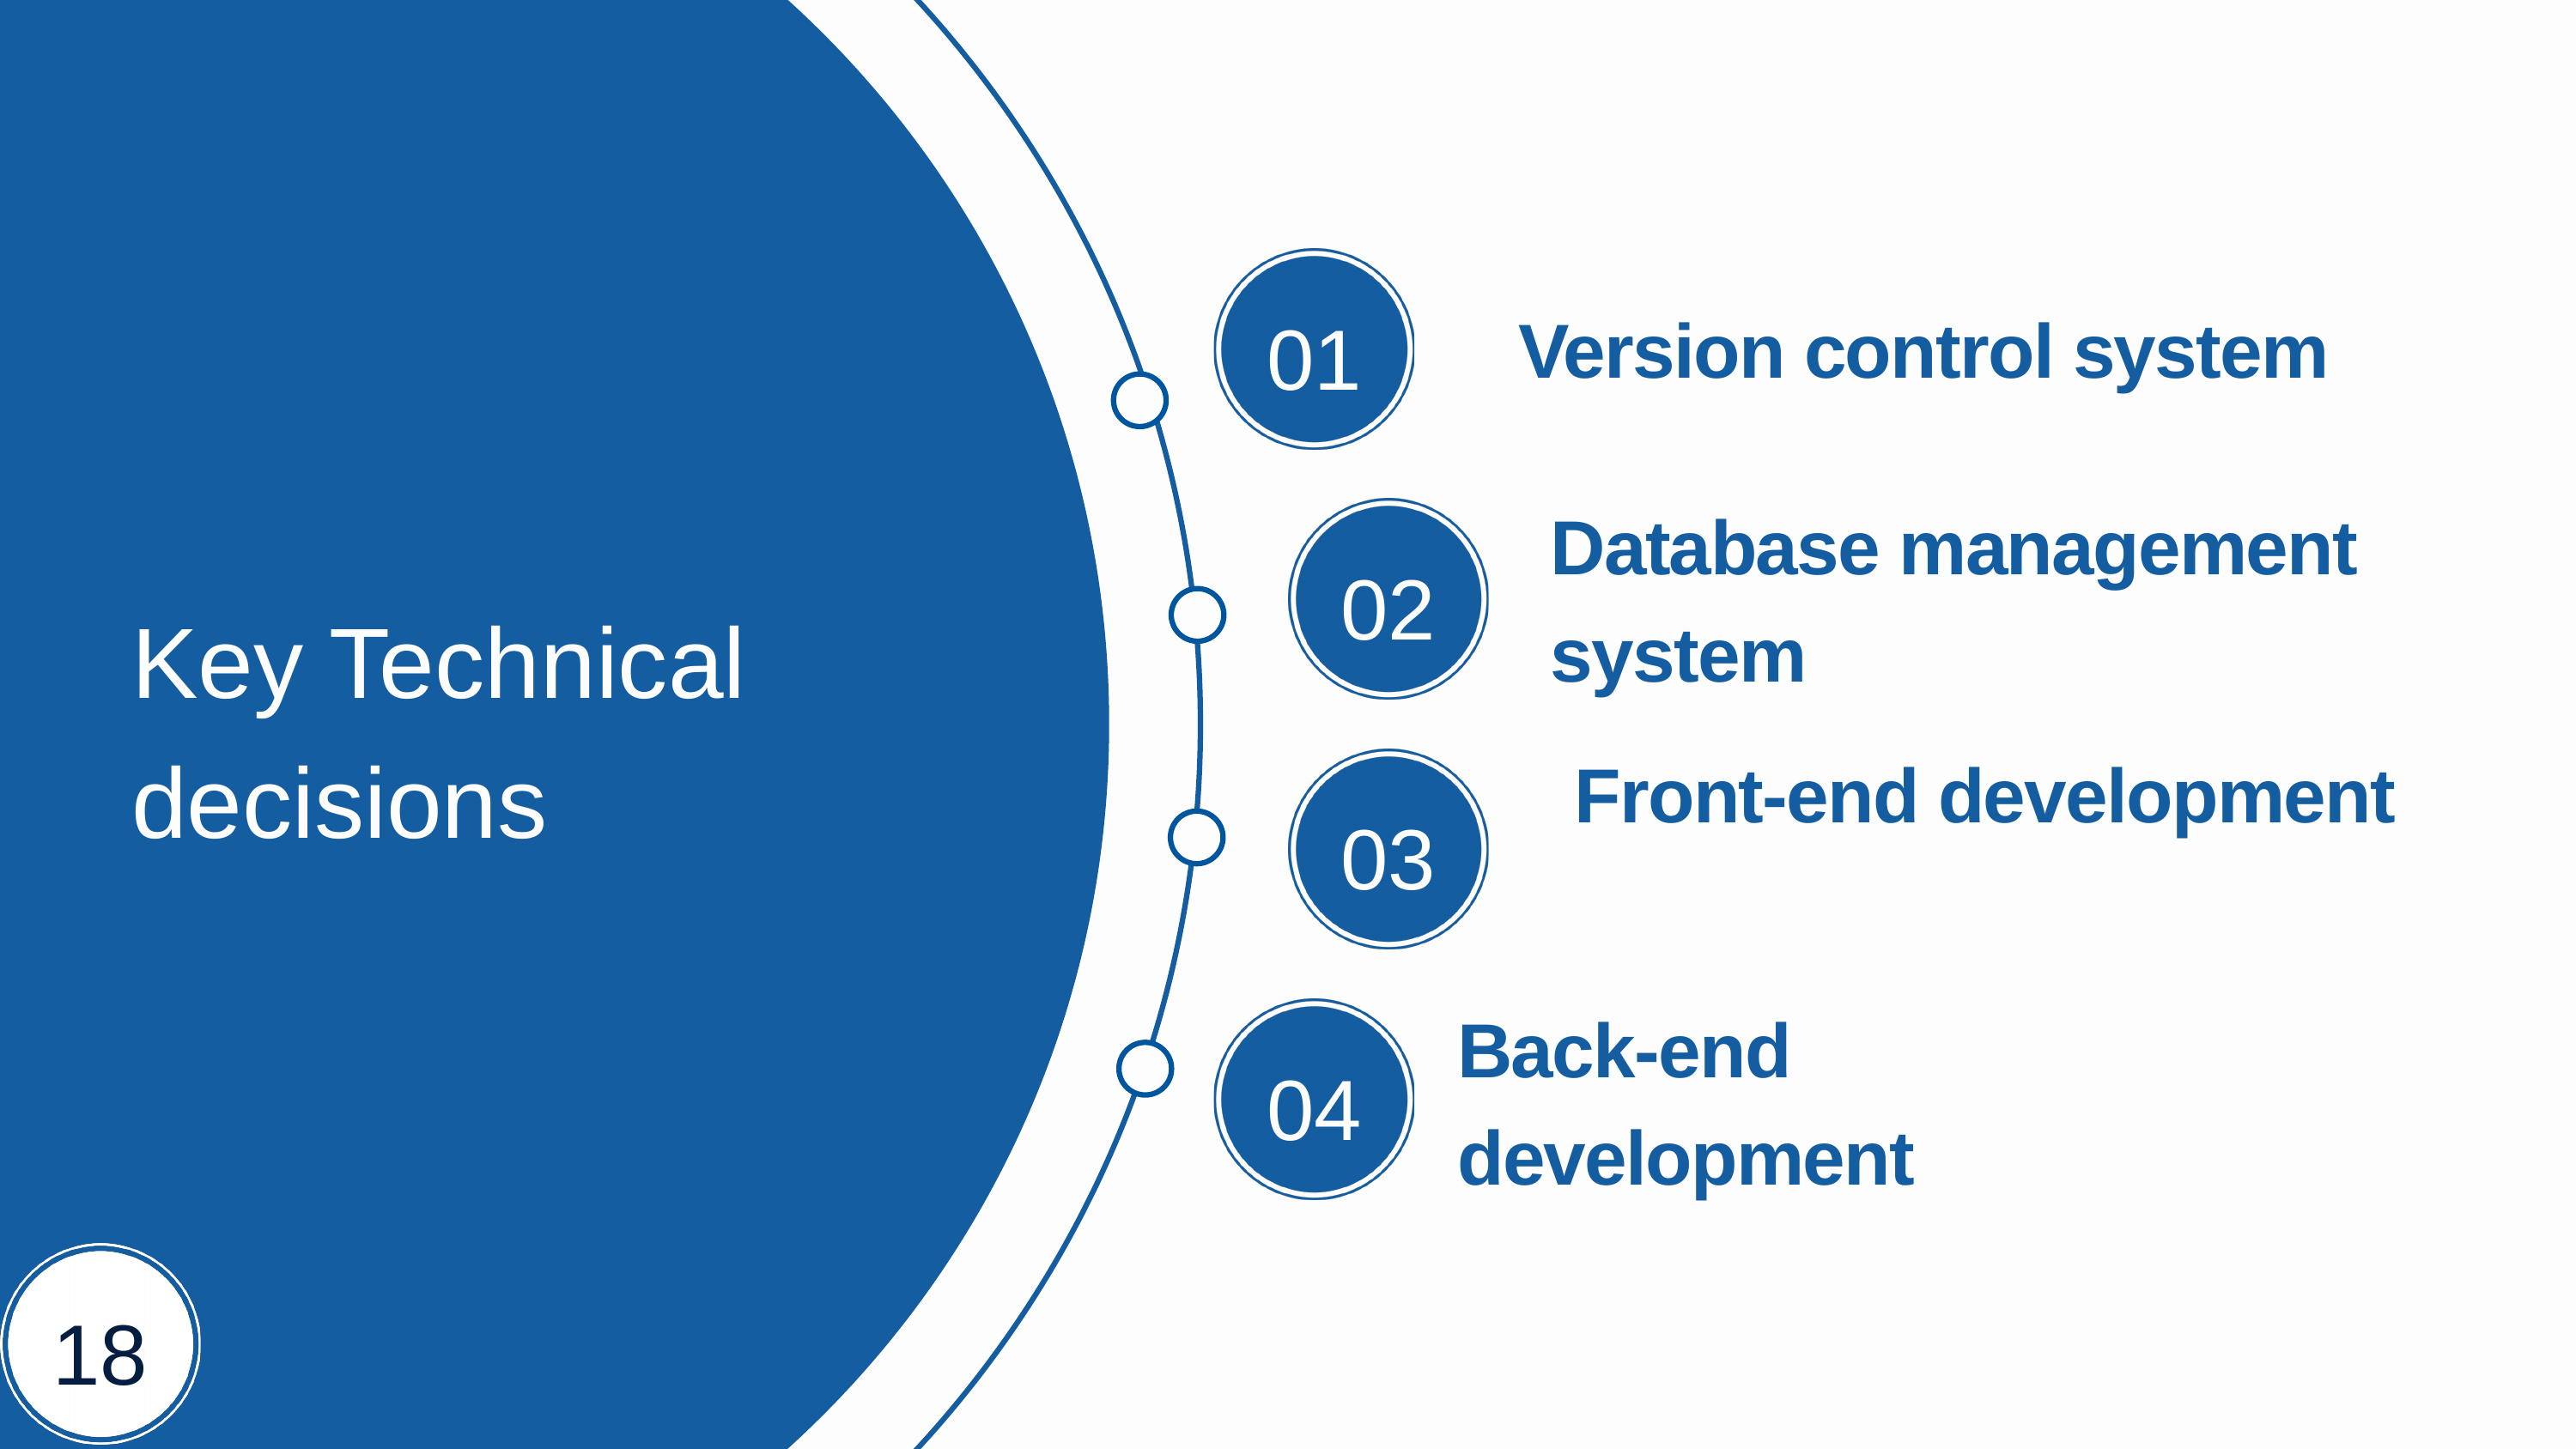

Version control system
01

Database management system

02
Key Technical decisions

Front-end development

03

Back-end
development

04

18